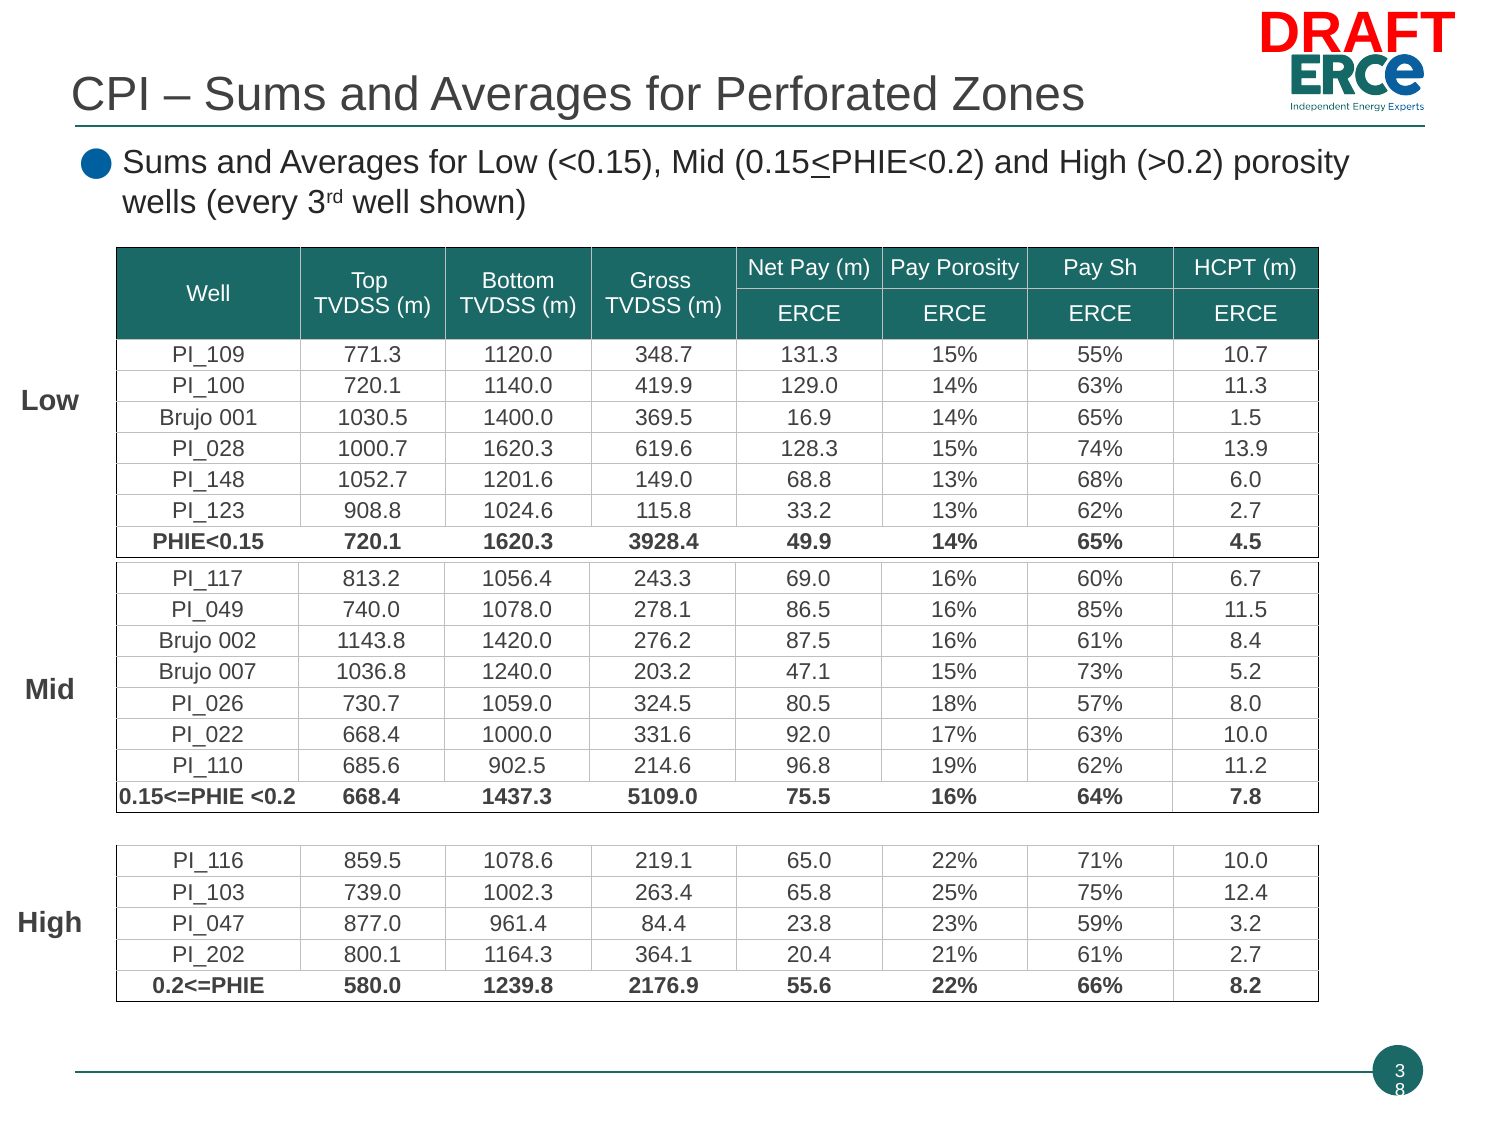

# CPI – Sums and Averages for Perforated Zones
Sums and Averages for Low (<0.15), Mid (0.15<PHIE<0.2) and High (>0.2) porosity wells (every 3rd well shown)

| Well | Top TVDSS (m) | Bottom TVDSS (m) | Gross TVDSS (m) | Net Pay (m) | Pay Porosity | Pay Sh | HCPT (m) |
| --- | --- | --- | --- | --- | --- | --- | --- |
|  |  |  |  | ERCE | ERCE | ERCE | ERCE |
| PI\_109 | 771.3 | 1120.0 | 348.7 | 131.3 | 15% | 55% | 10.7 |
| PI\_100 | 720.1 | 1140.0 | 419.9 | 129.0 | 14% | 63% | 11.3 |
| Brujo 001 | 1030.5 | 1400.0 | 369.5 | 16.9 | 14% | 65% | 1.5 |
| PI\_028 | 1000.7 | 1620.3 | 619.6 | 128.3 | 15% | 74% | 13.9 |
| PI\_148 | 1052.7 | 1201.6 | 149.0 | 68.8 | 13% | 68% | 6.0 |
| PI\_123 | 908.8 | 1024.6 | 115.8 | 33.2 | 13% | 62% | 2.7 |
| PHIE<0.15 | 720.1 | 1620.3 | 3928.4 | 49.9 | 14% | 65% | 4.5 |
Low
| PI\_117 | 813.2 | 1056.4 | 243.3 | 69.0 | 16% | 60% | 6.7 |
| --- | --- | --- | --- | --- | --- | --- | --- |
| PI\_049 | 740.0 | 1078.0 | 278.1 | 86.5 | 16% | 85% | 11.5 |
| Brujo 002 | 1143.8 | 1420.0 | 276.2 | 87.5 | 16% | 61% | 8.4 |
| Brujo 007 | 1036.8 | 1240.0 | 203.2 | 47.1 | 15% | 73% | 5.2 |
| PI\_026 | 730.7 | 1059.0 | 324.5 | 80.5 | 18% | 57% | 8.0 |
| PI\_022 | 668.4 | 1000.0 | 331.6 | 92.0 | 17% | 63% | 10.0 |
| PI\_110 | 685.6 | 902.5 | 214.6 | 96.8 | 19% | 62% | 11.2 |
| 0.15<=PHIE <0.2 | 668.4 | 1437.3 | 5109.0 | 75.5 | 16% | 64% | 7.8 |
Mid
| PI\_116 | 859.5 | 1078.6 | 219.1 | 65.0 | 22% | 71% | 10.0 |
| --- | --- | --- | --- | --- | --- | --- | --- |
| PI\_103 | 739.0 | 1002.3 | 263.4 | 65.8 | 25% | 75% | 12.4 |
| PI\_047 | 877.0 | 961.4 | 84.4 | 23.8 | 23% | 59% | 3.2 |
| PI\_202 | 800.1 | 1164.3 | 364.1 | 20.4 | 21% | 61% | 2.7 |
| 0.2<=PHIE | 580.0 | 1239.8 | 2176.9 | 55.6 | 22% | 66% | 8.2 |
High
38